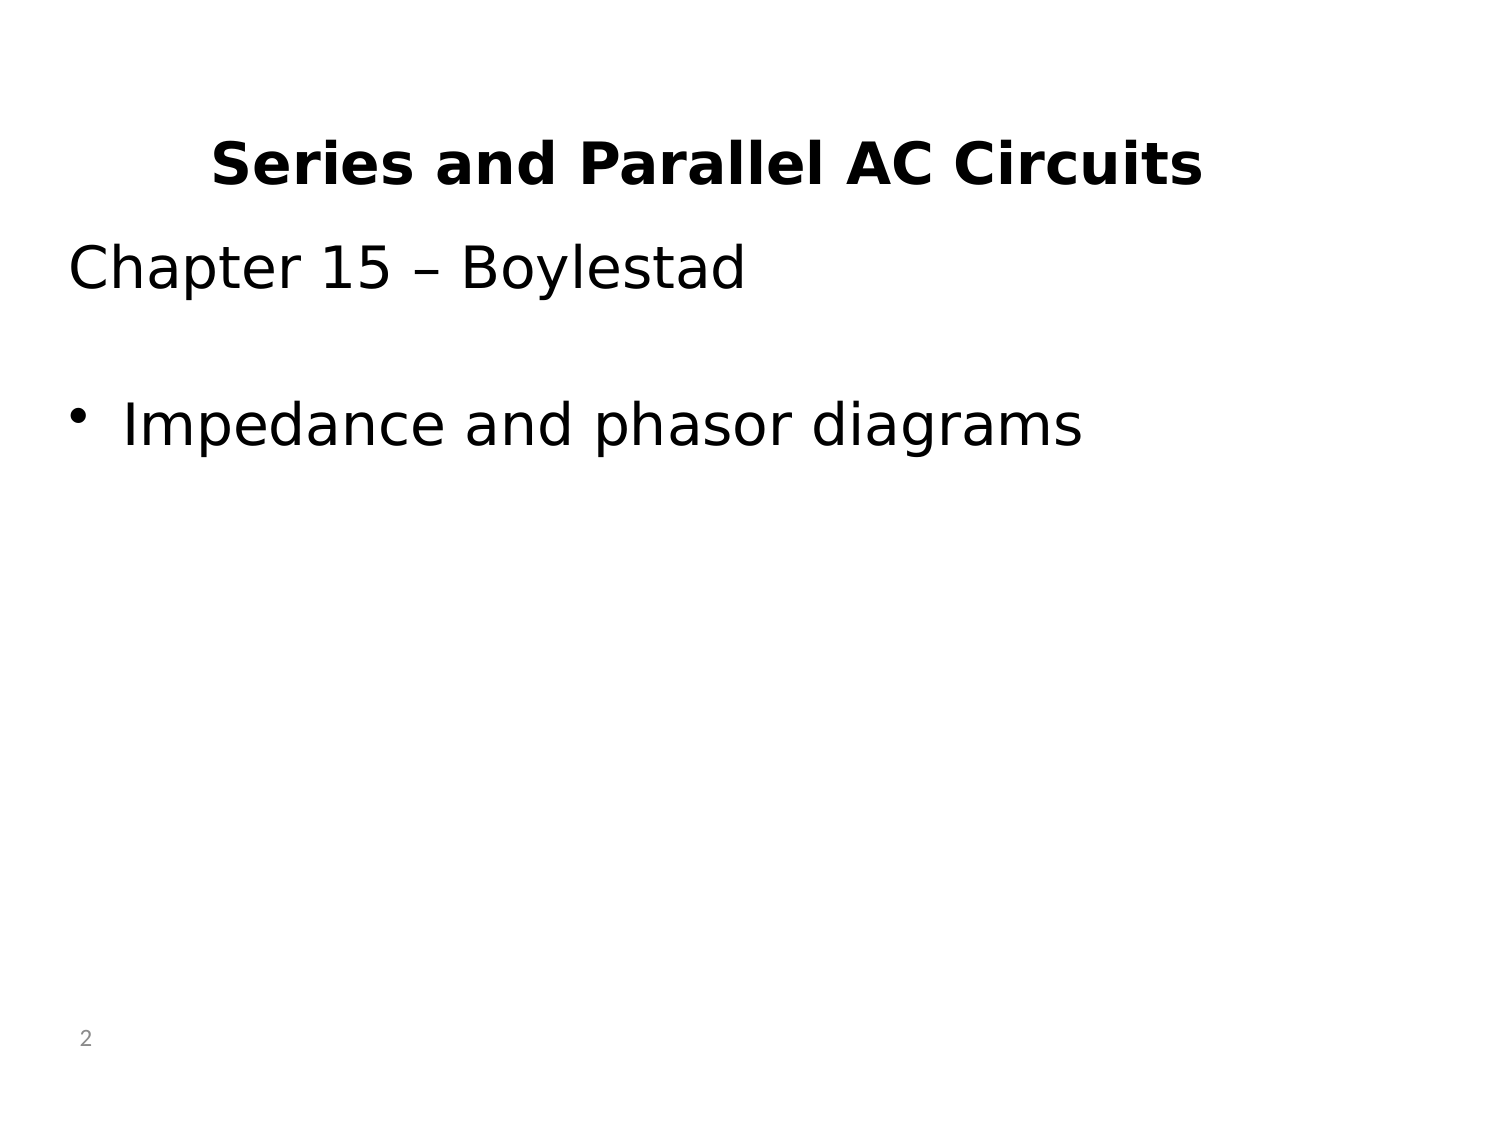

Series and Parallel AC Circuits
Chapter 15 – Boylestad

 Impedance and phasor diagrams

2